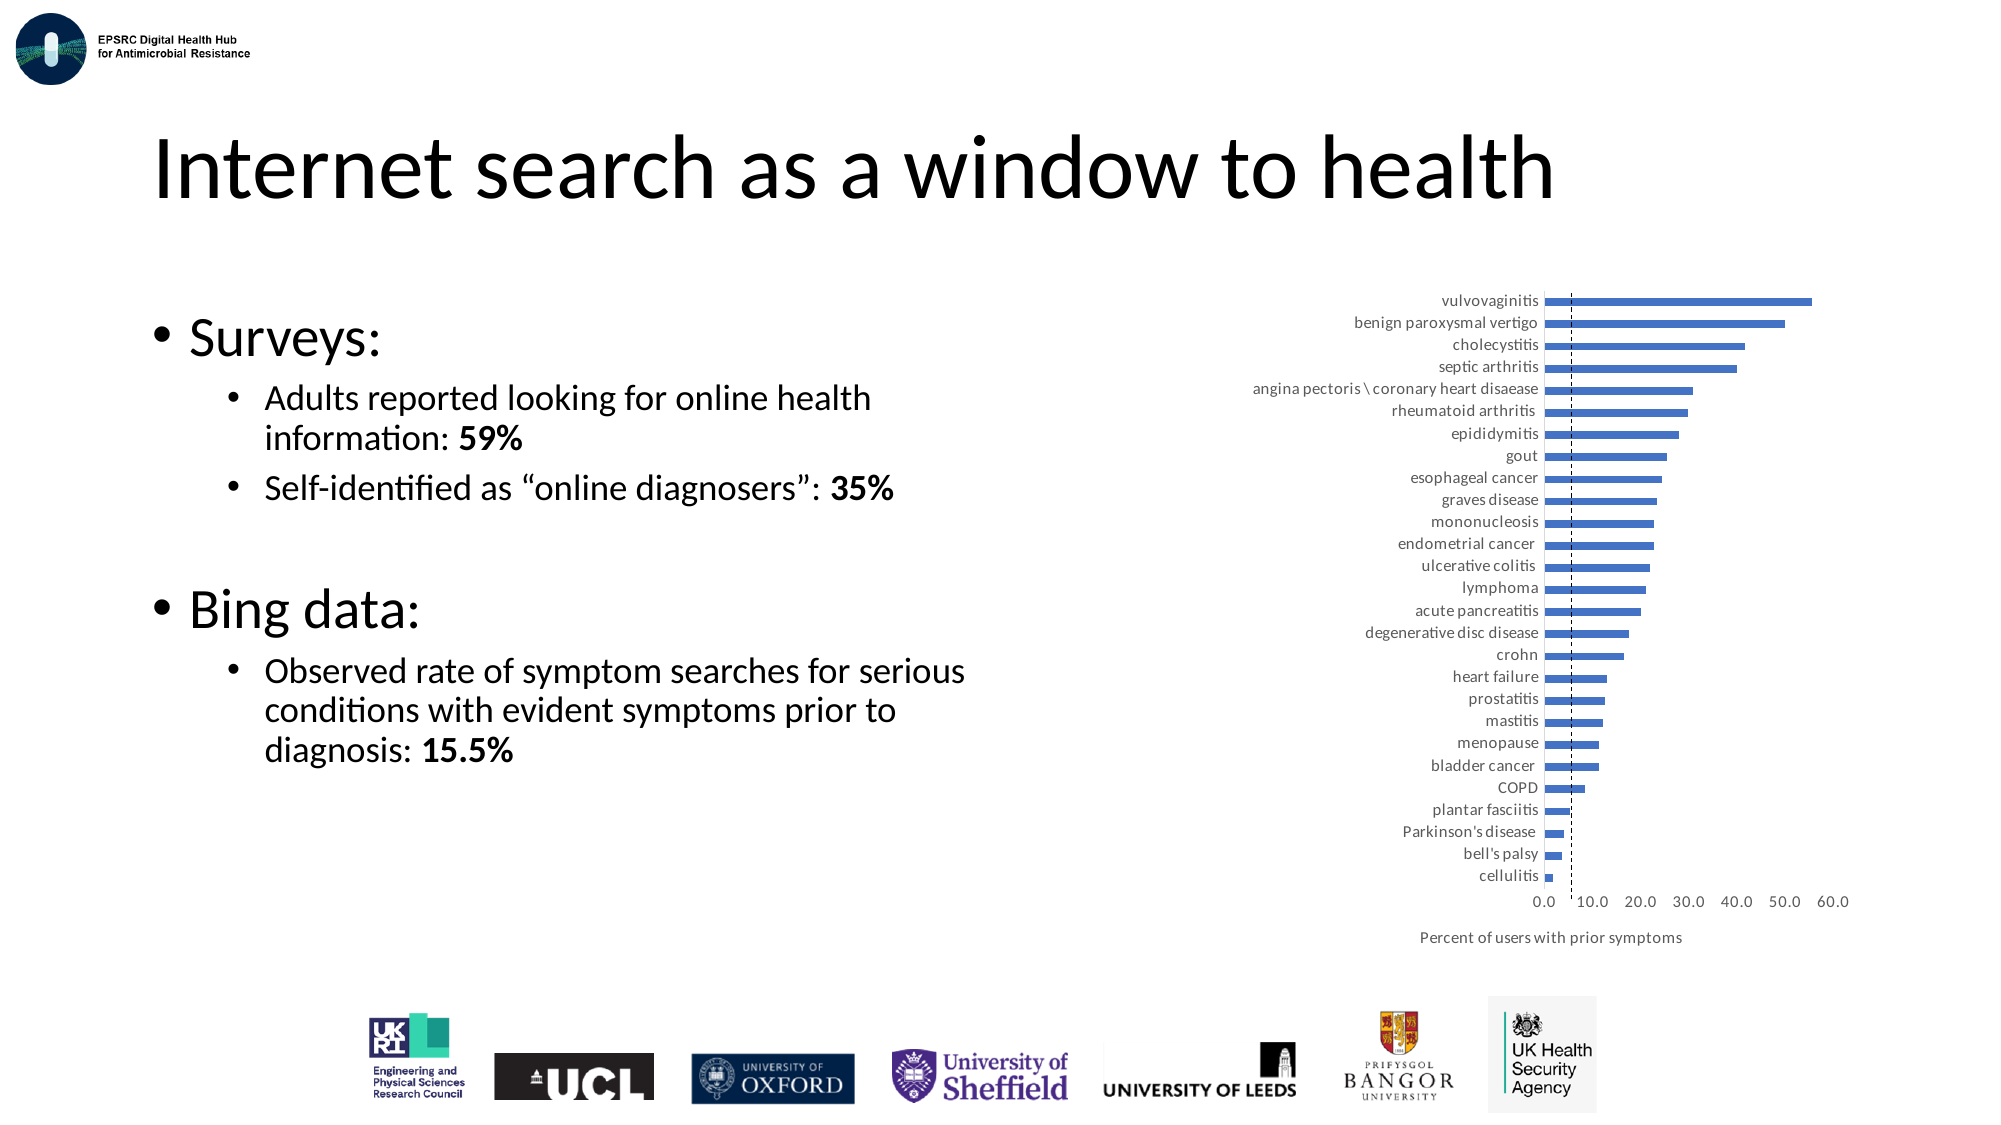

# Internet search as a window to health

### Chart

| Category | % with symptoms |
|---|---|
| cellulitis | 1.798561 |
| bell's palsy | 3.571429 |
| Parkinson's disease  | 4.013285 |
| plantar fasciitis | 5.188679 |
| COPD | 8.364312 |
| bladder cancer  | 11.258278 |
| menopause | 11.363636 |
| mastitis | 12.222222 |
| prostatitis | 12.621359 |
| heart failure | 12.946429 |
| crohn | 16.442953 |
| degenerative disc disease | 17.575758 |
| acute pancreatitis | 20.0 |
| lymphoma | 20.965842 |
| ulcerative colitis  | 21.91358 |
| endometrial cancer  | 22.727273 |
| mononucleosis | 22.826087 |
| graves disease | 23.382046 |
| esophageal cancer | 24.369748 |
| gout | 25.341131 |
| epididymitis | 27.941176 |
| rheumatoid arthritis  | 29.72973 |
| angina pectoris \ coronary heart disaease | 30.83871 |
| septic arthritis | 40.0 |
| cholecystitis | 41.666667 |
| benign paroxysmal vertigo | 50.0 |
| vulvovaginitis | 55.555556 |
Surveys:
Adults reported looking for online health information: 59%
Self-identified as “online diagnosers”: 35%

Bing data:
Observed rate of symptom searches for serious conditions with evident symptoms prior to diagnosis: 15.5%